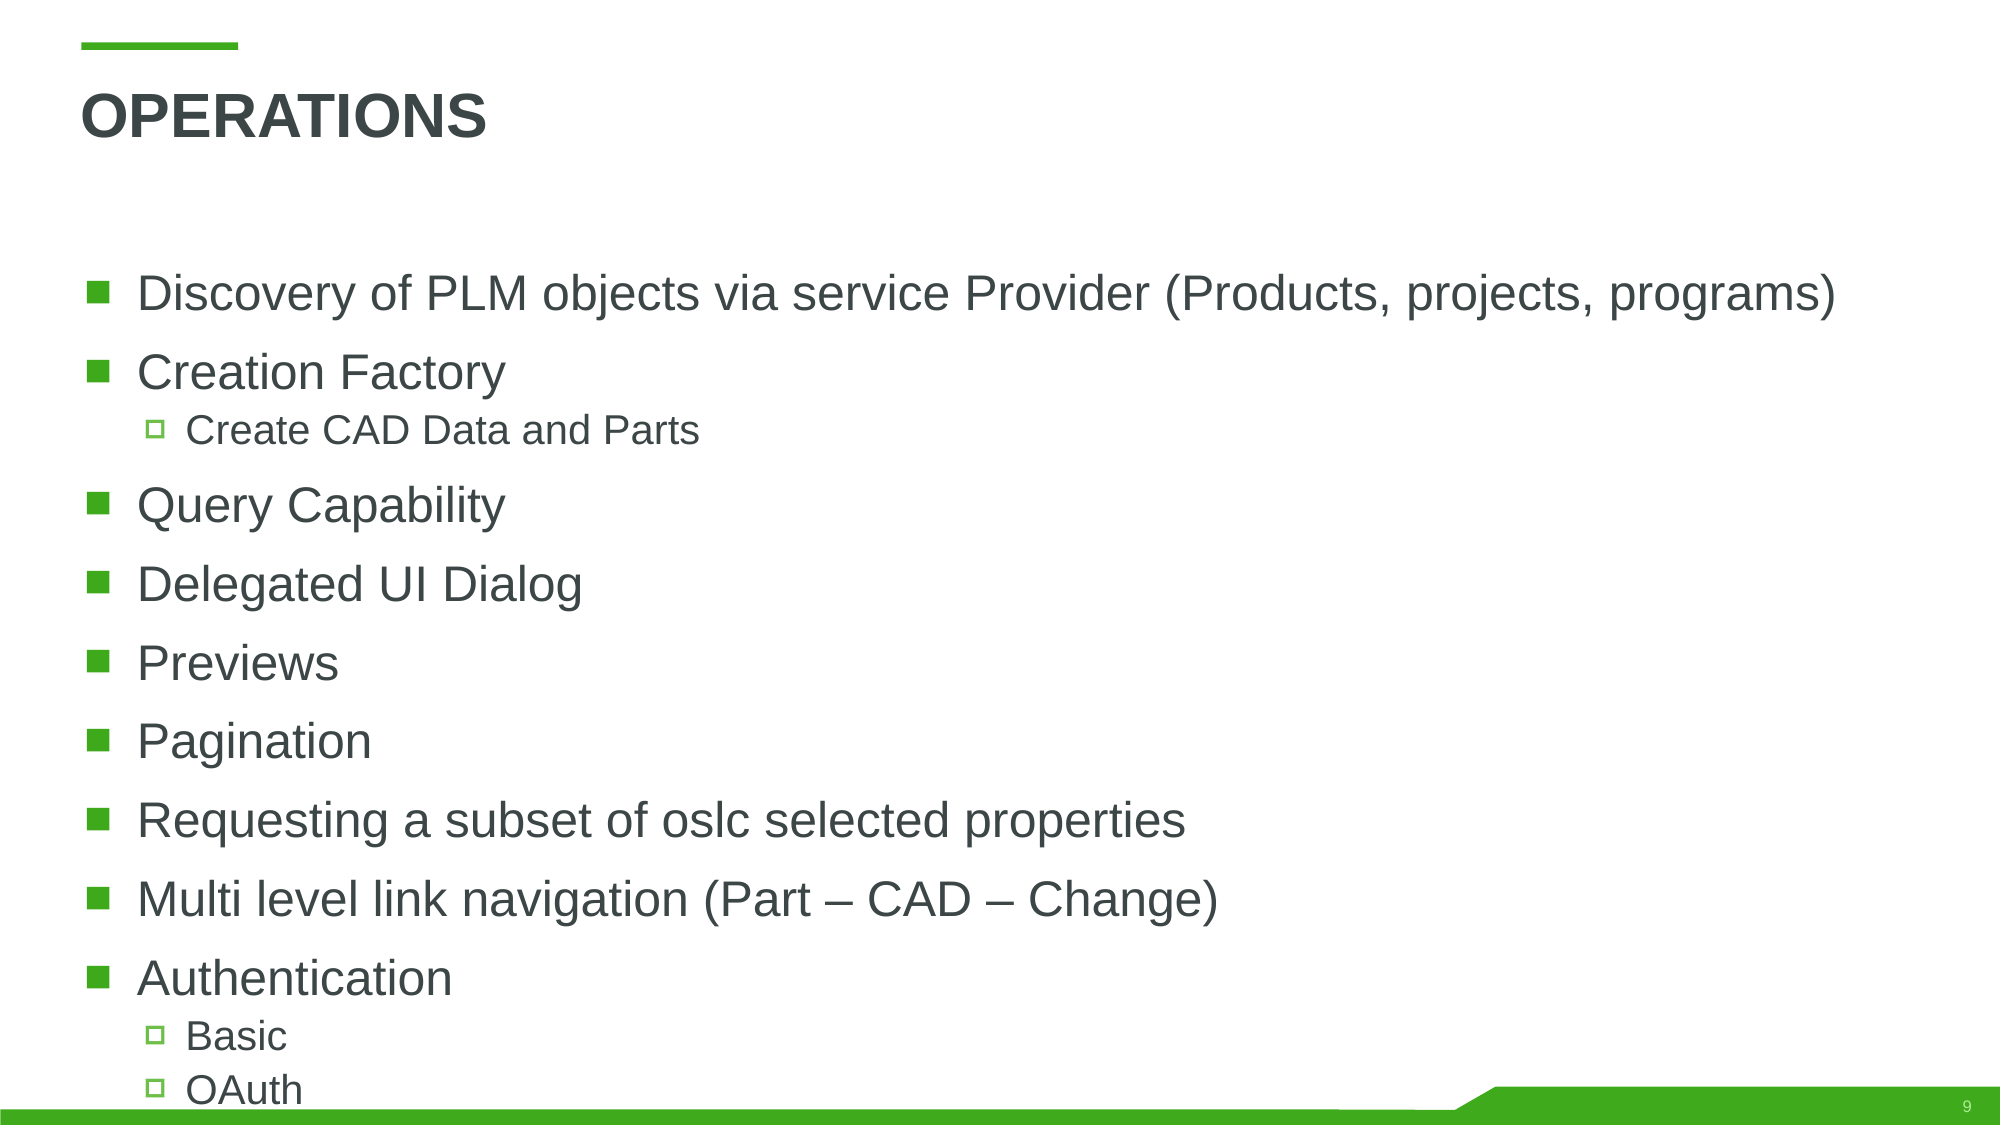

# operations
Discovery of PLM objects via service Provider (Products, projects, programs)
Creation Factory
Create CAD Data and Parts
Query Capability
Delegated UI Dialog
Previews
Pagination
Requesting a subset of oslc selected properties
Multi level link navigation (Part – CAD – Change)
Authentication
Basic
OAuth